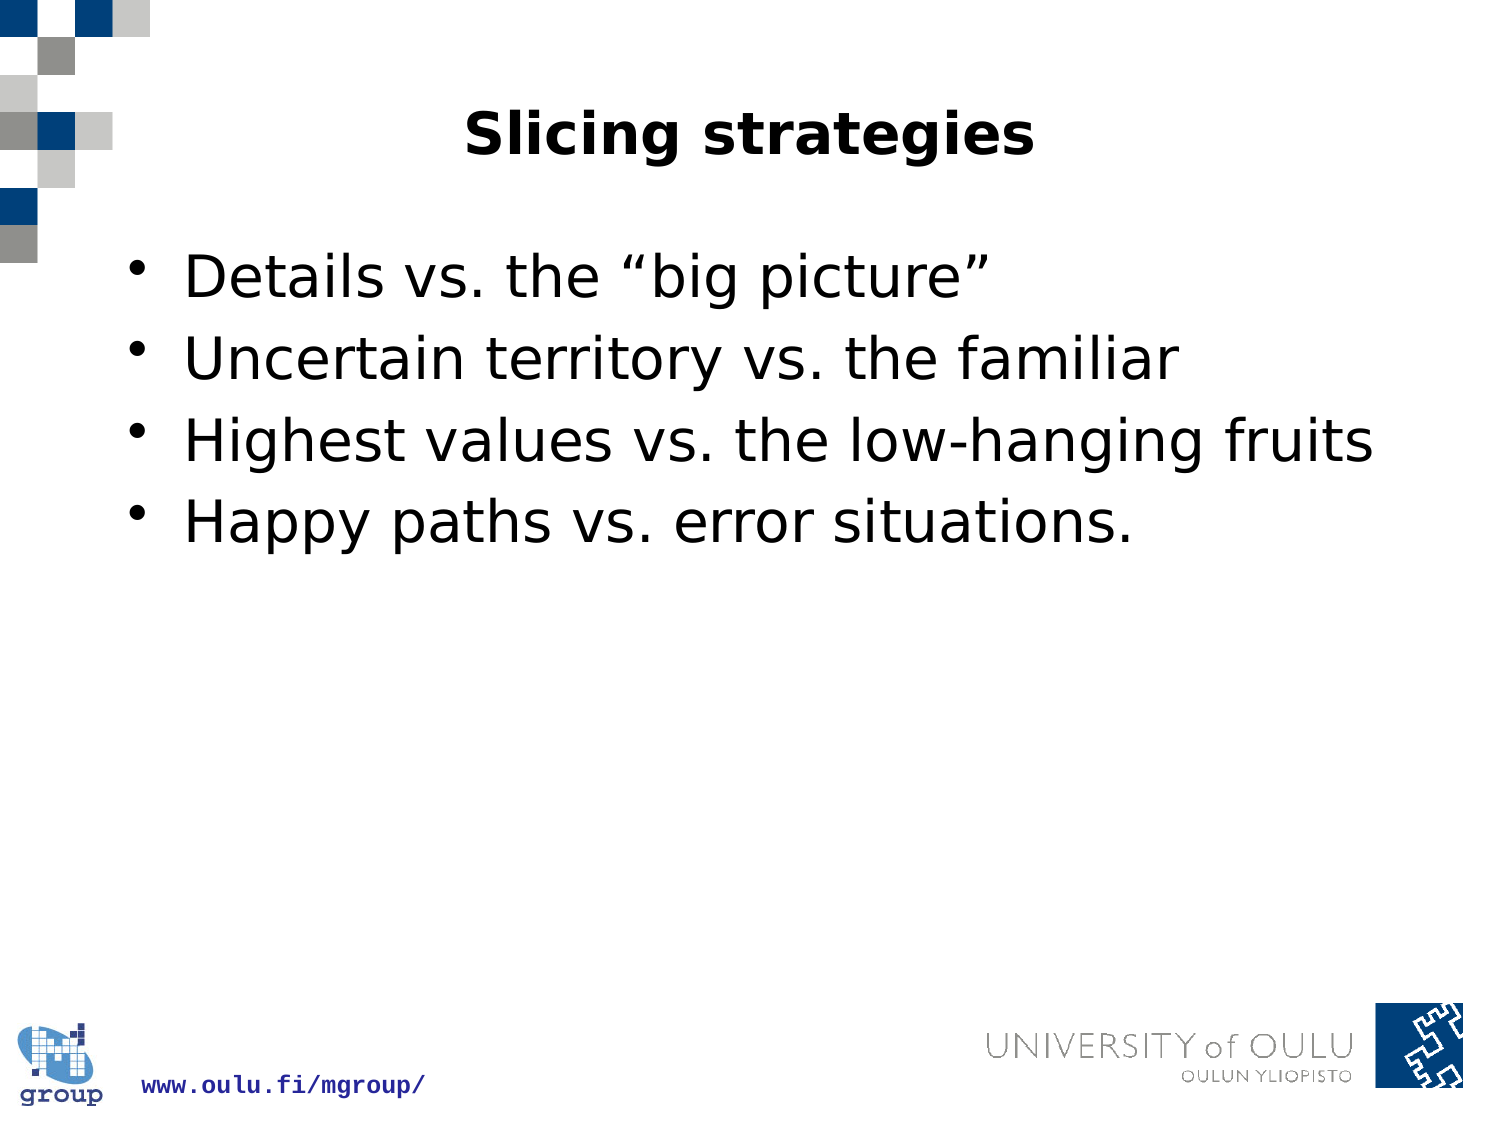

# Slicing strategies
Details vs. the “big picture”
Uncertain territory vs. the familiar
Highest values vs. the low-hanging fruits
Happy paths vs. error situations.